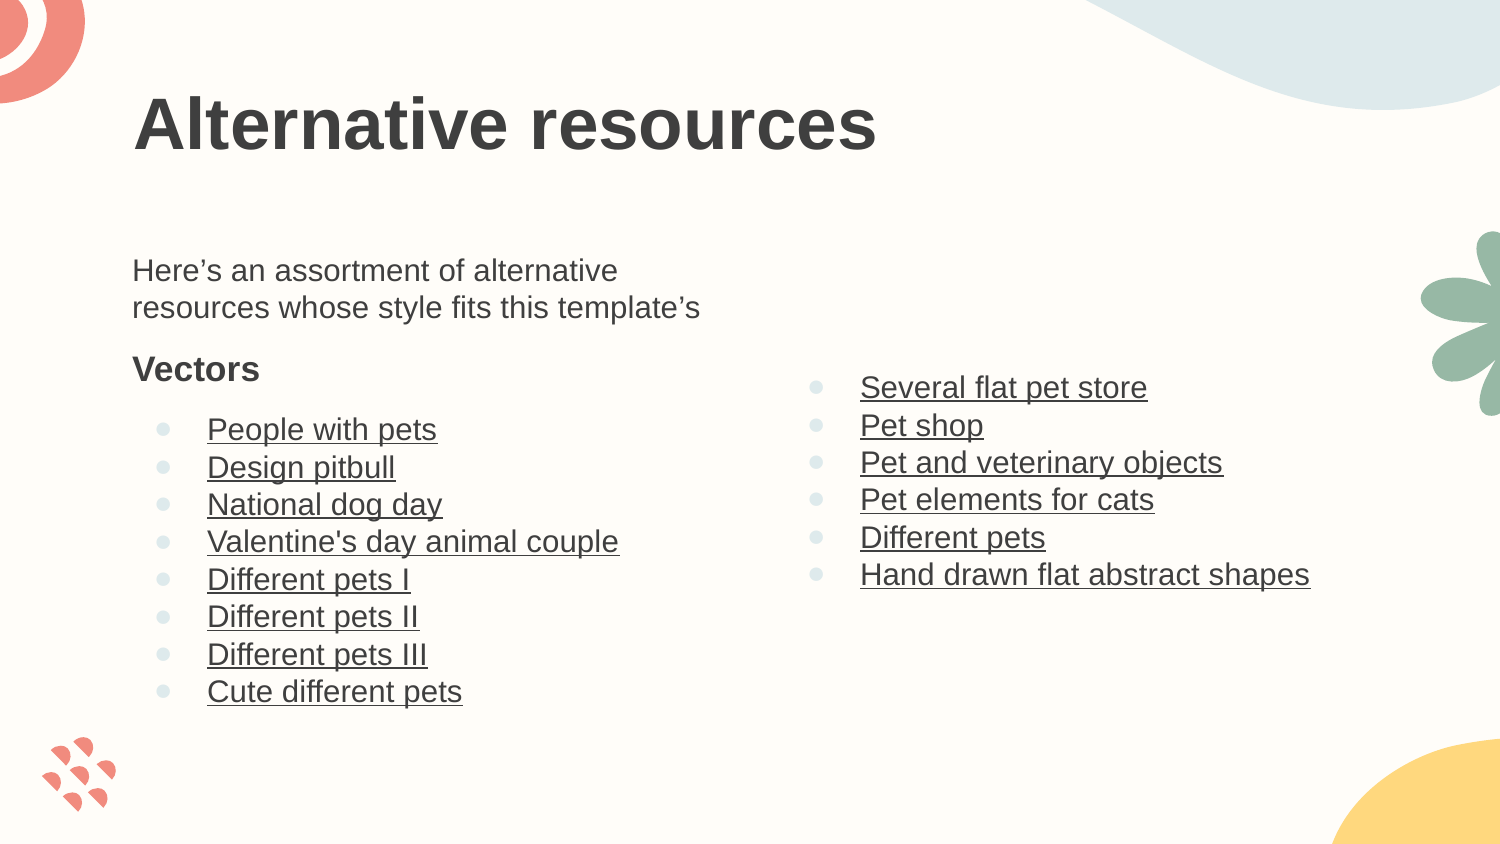

# Alternative resources
Here’s an assortment of alternative resources whose style fits this template’s
Vectors
People with pets
Design pitbull
National dog day
Valentine's day animal couple
Different pets I
Different pets II
Different pets III
Cute different pets
Several flat pet store
Pet shop
Pet and veterinary objects
Pet elements for cats
Different pets
Hand drawn flat abstract shapes